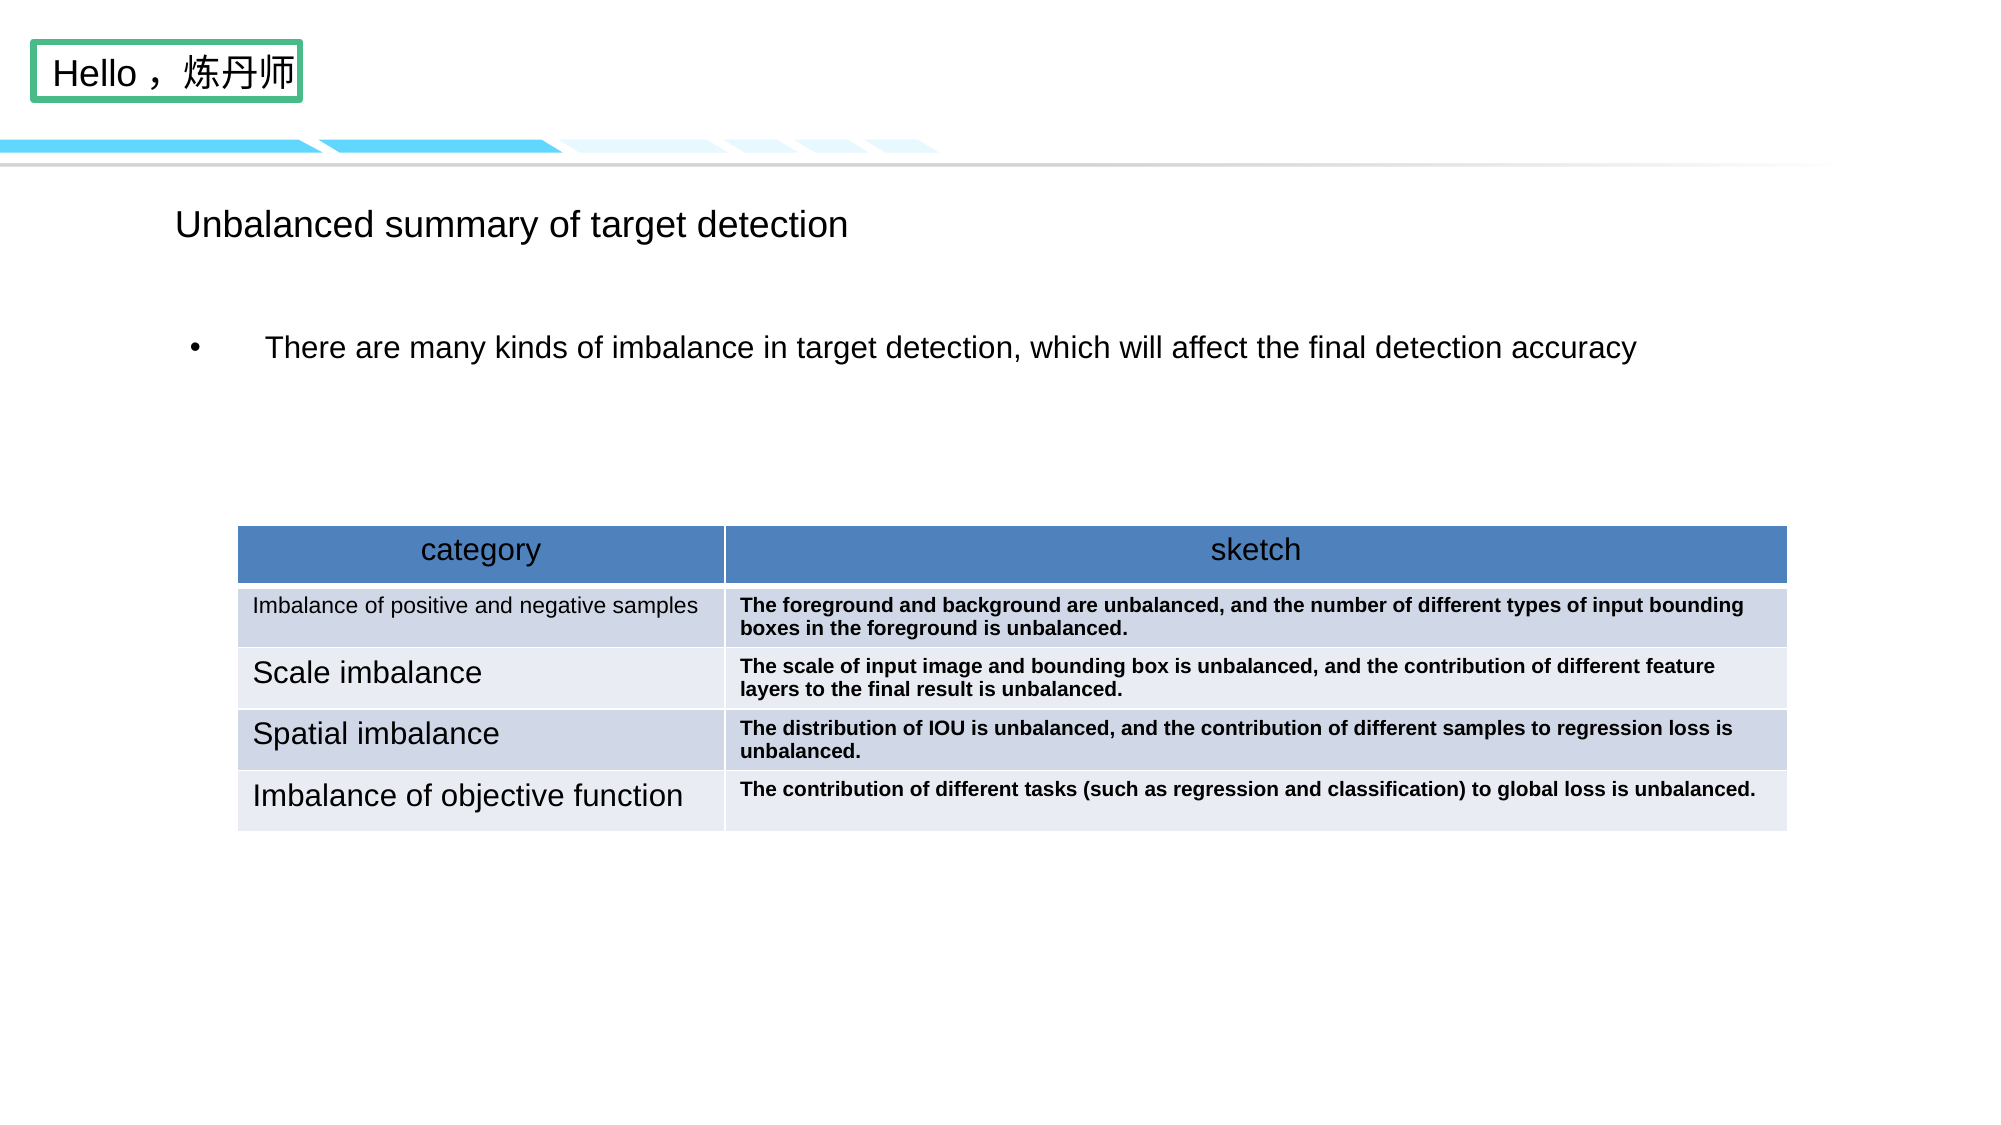

# Unbalanced summary of target detection
There are many kinds of imbalance in target detection, which will affect the final detection accuracy
| category | sketch |
| --- | --- |
| Imbalance of positive and negative samples | The foreground and background are unbalanced, and the number of different types of input bounding boxes in the foreground is unbalanced. |
| Scale imbalance | The scale of input image and bounding box is unbalanced, and the contribution of different feature layers to the final result is unbalanced. |
| Spatial imbalance | The distribution of IOU is unbalanced, and the contribution of different samples to regression loss is unbalanced. |
| Imbalance of objective function | The contribution of different tasks (such as regression and classification) to global loss is unbalanced. |